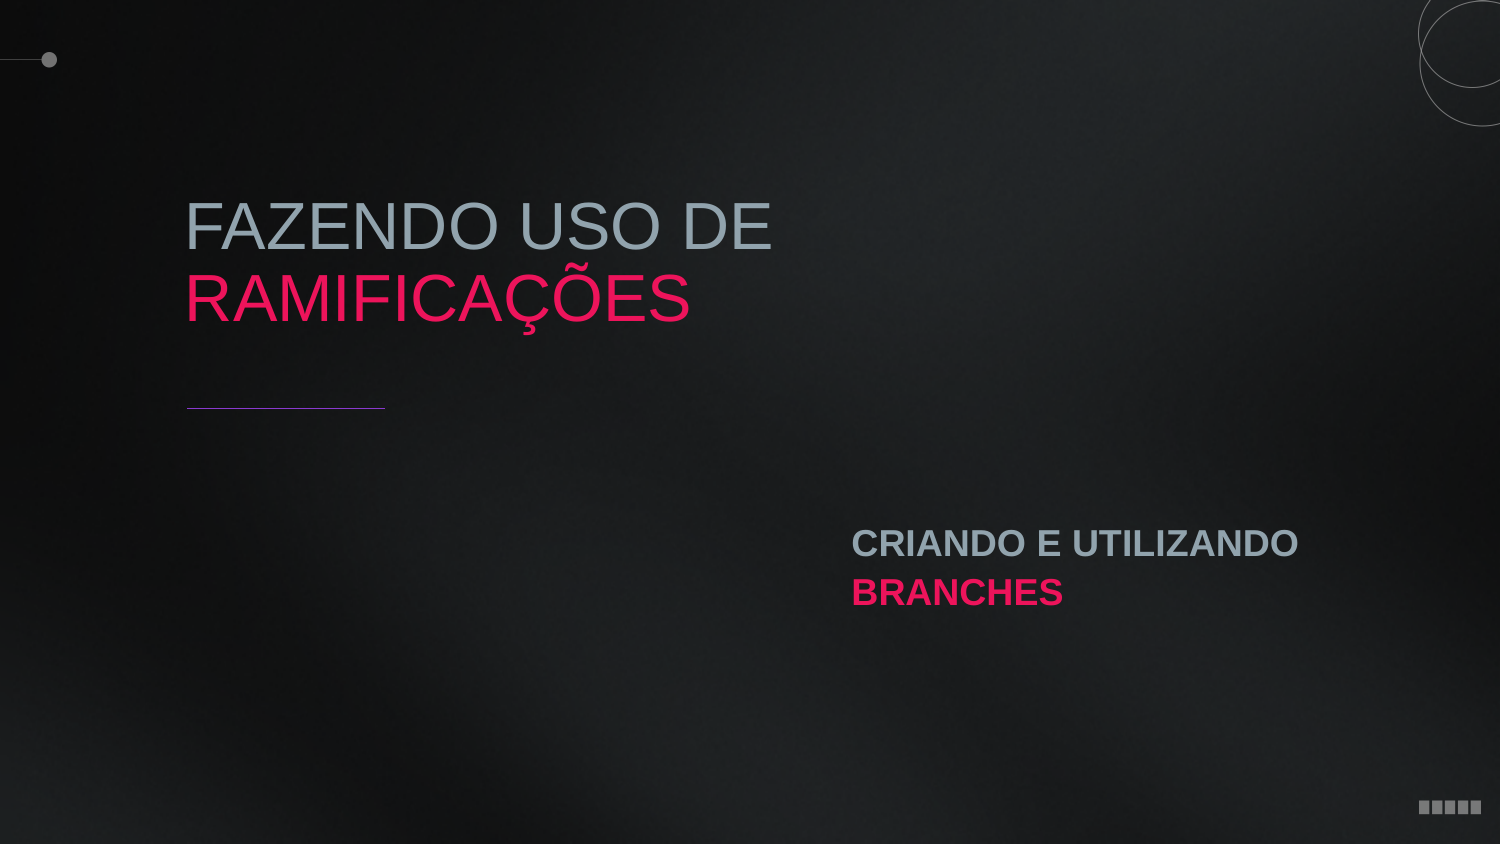

FAZENDO USO DE
RAMIFICAÇÕES
CRIANDO E UTILIZANDO
BRANCHES